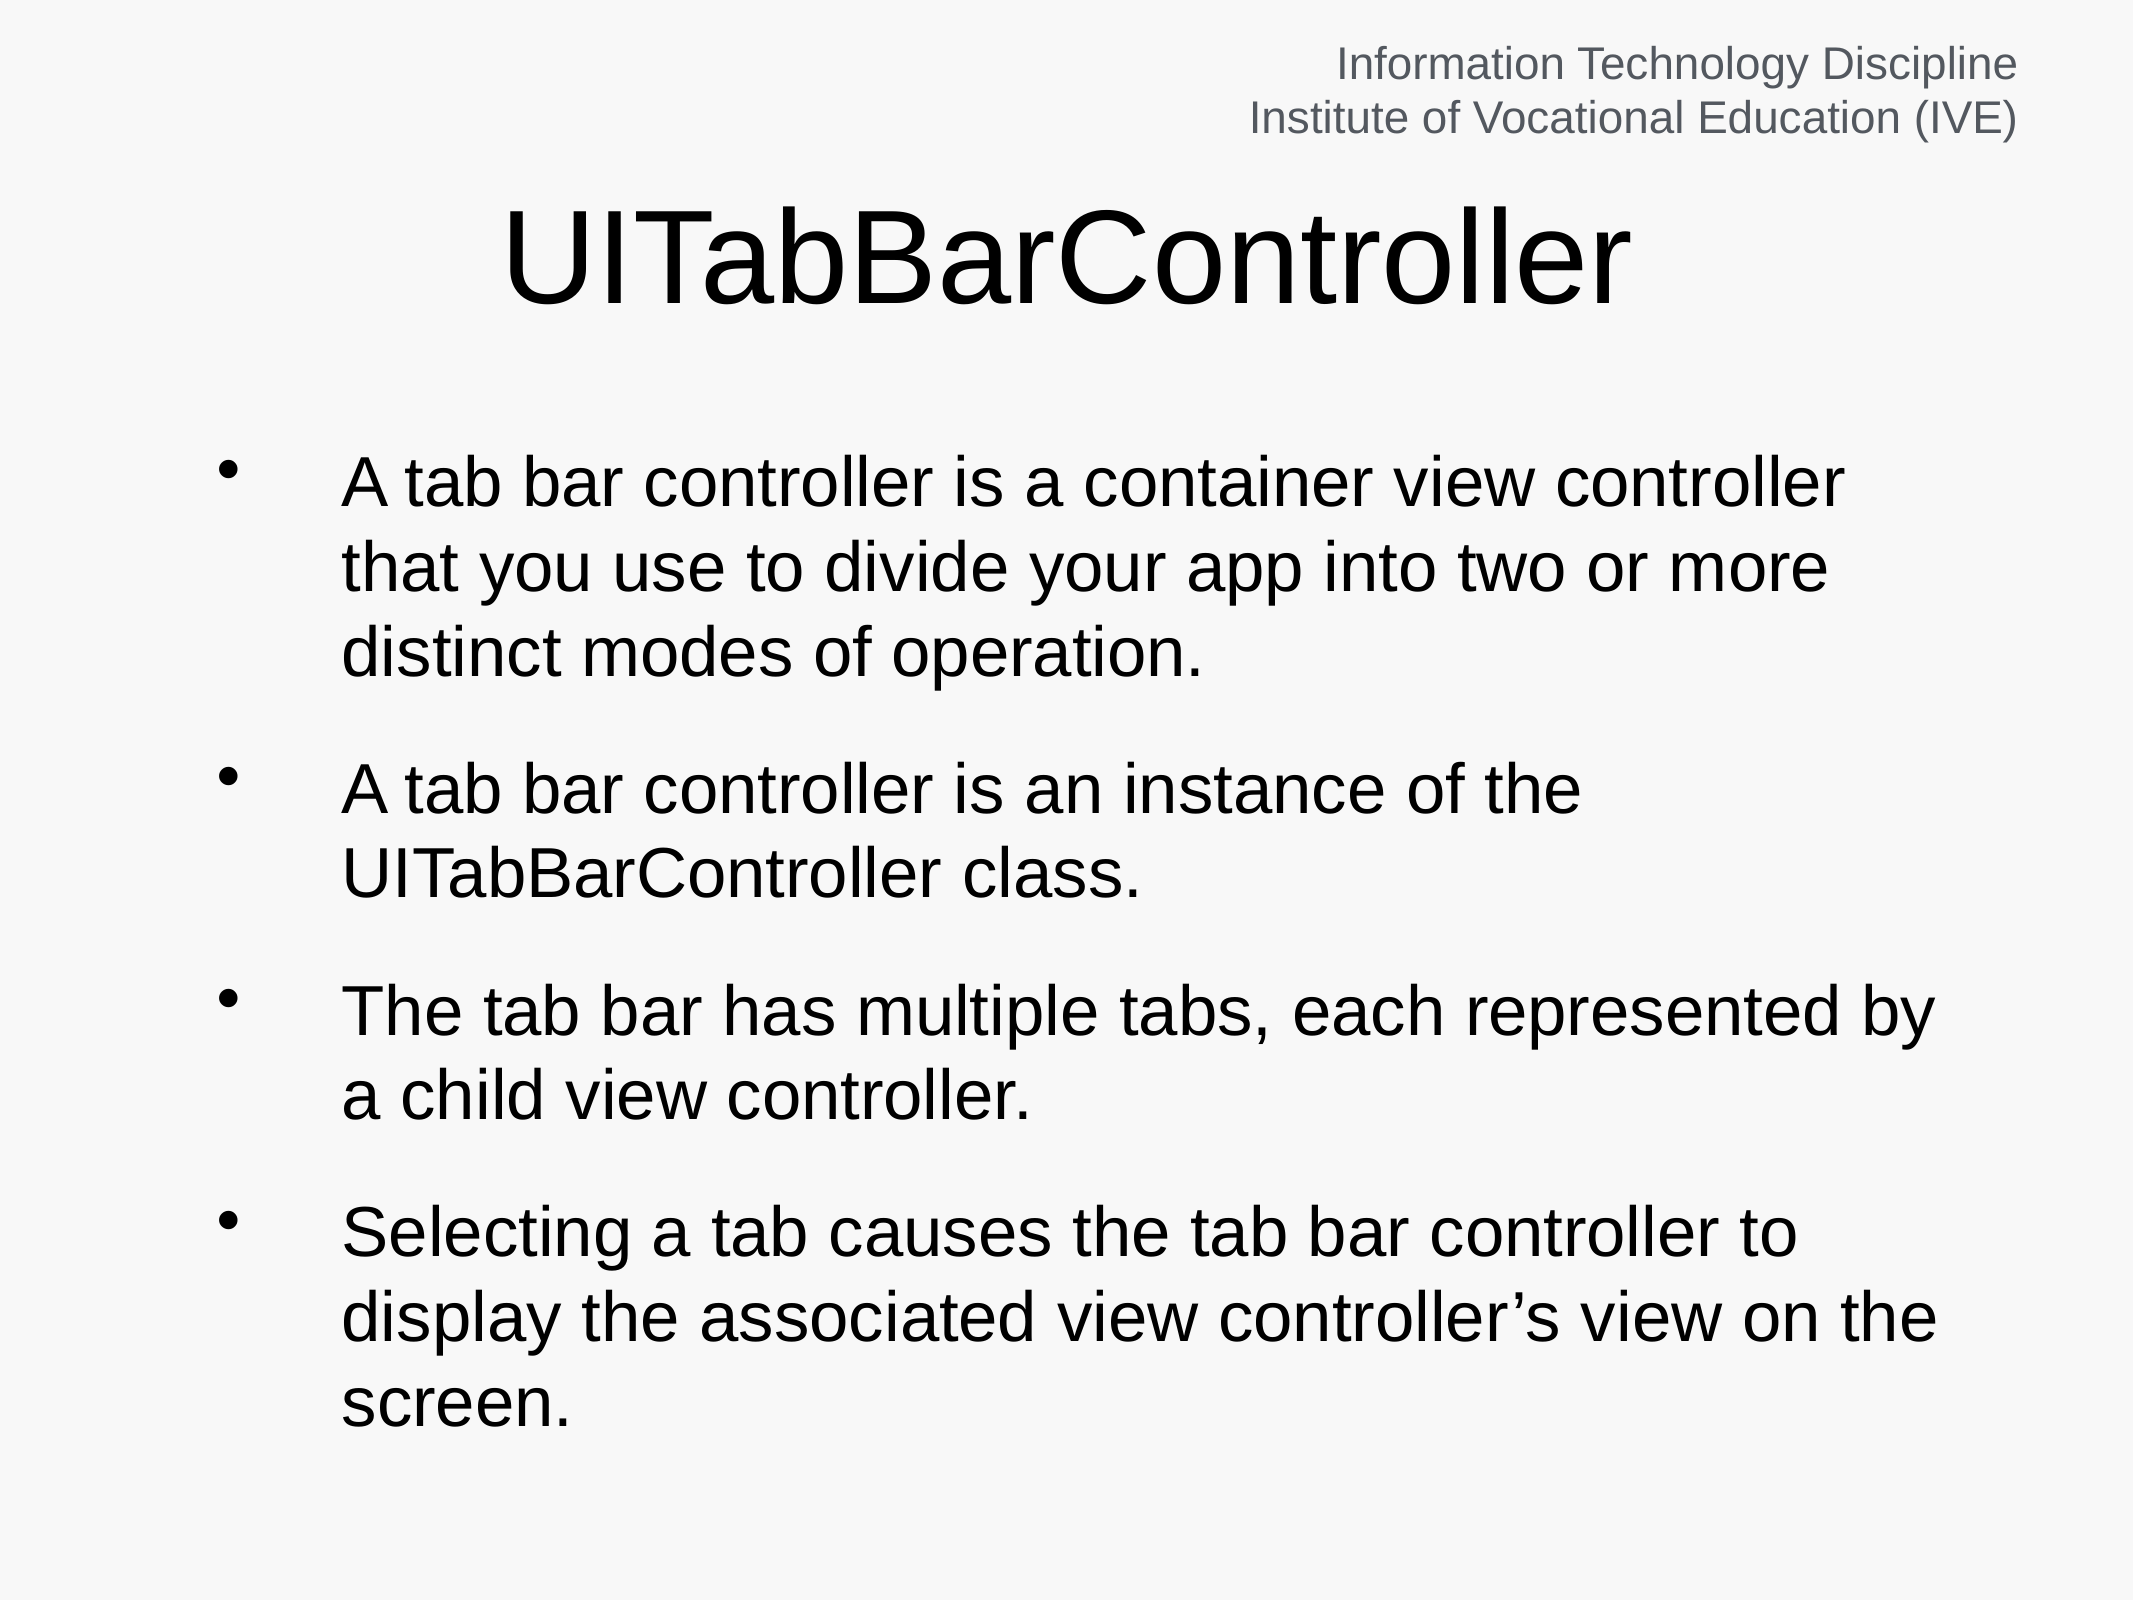

# UITabBarController
A tab bar controller is a container view controller that you use to divide your app into two or more distinct modes of operation.
A tab bar controller is an instance of the UITabBarController class.
The tab bar has multiple tabs, each represented by a child view controller.
Selecting a tab causes the tab bar controller to display the associated view controller’s view on the screen.